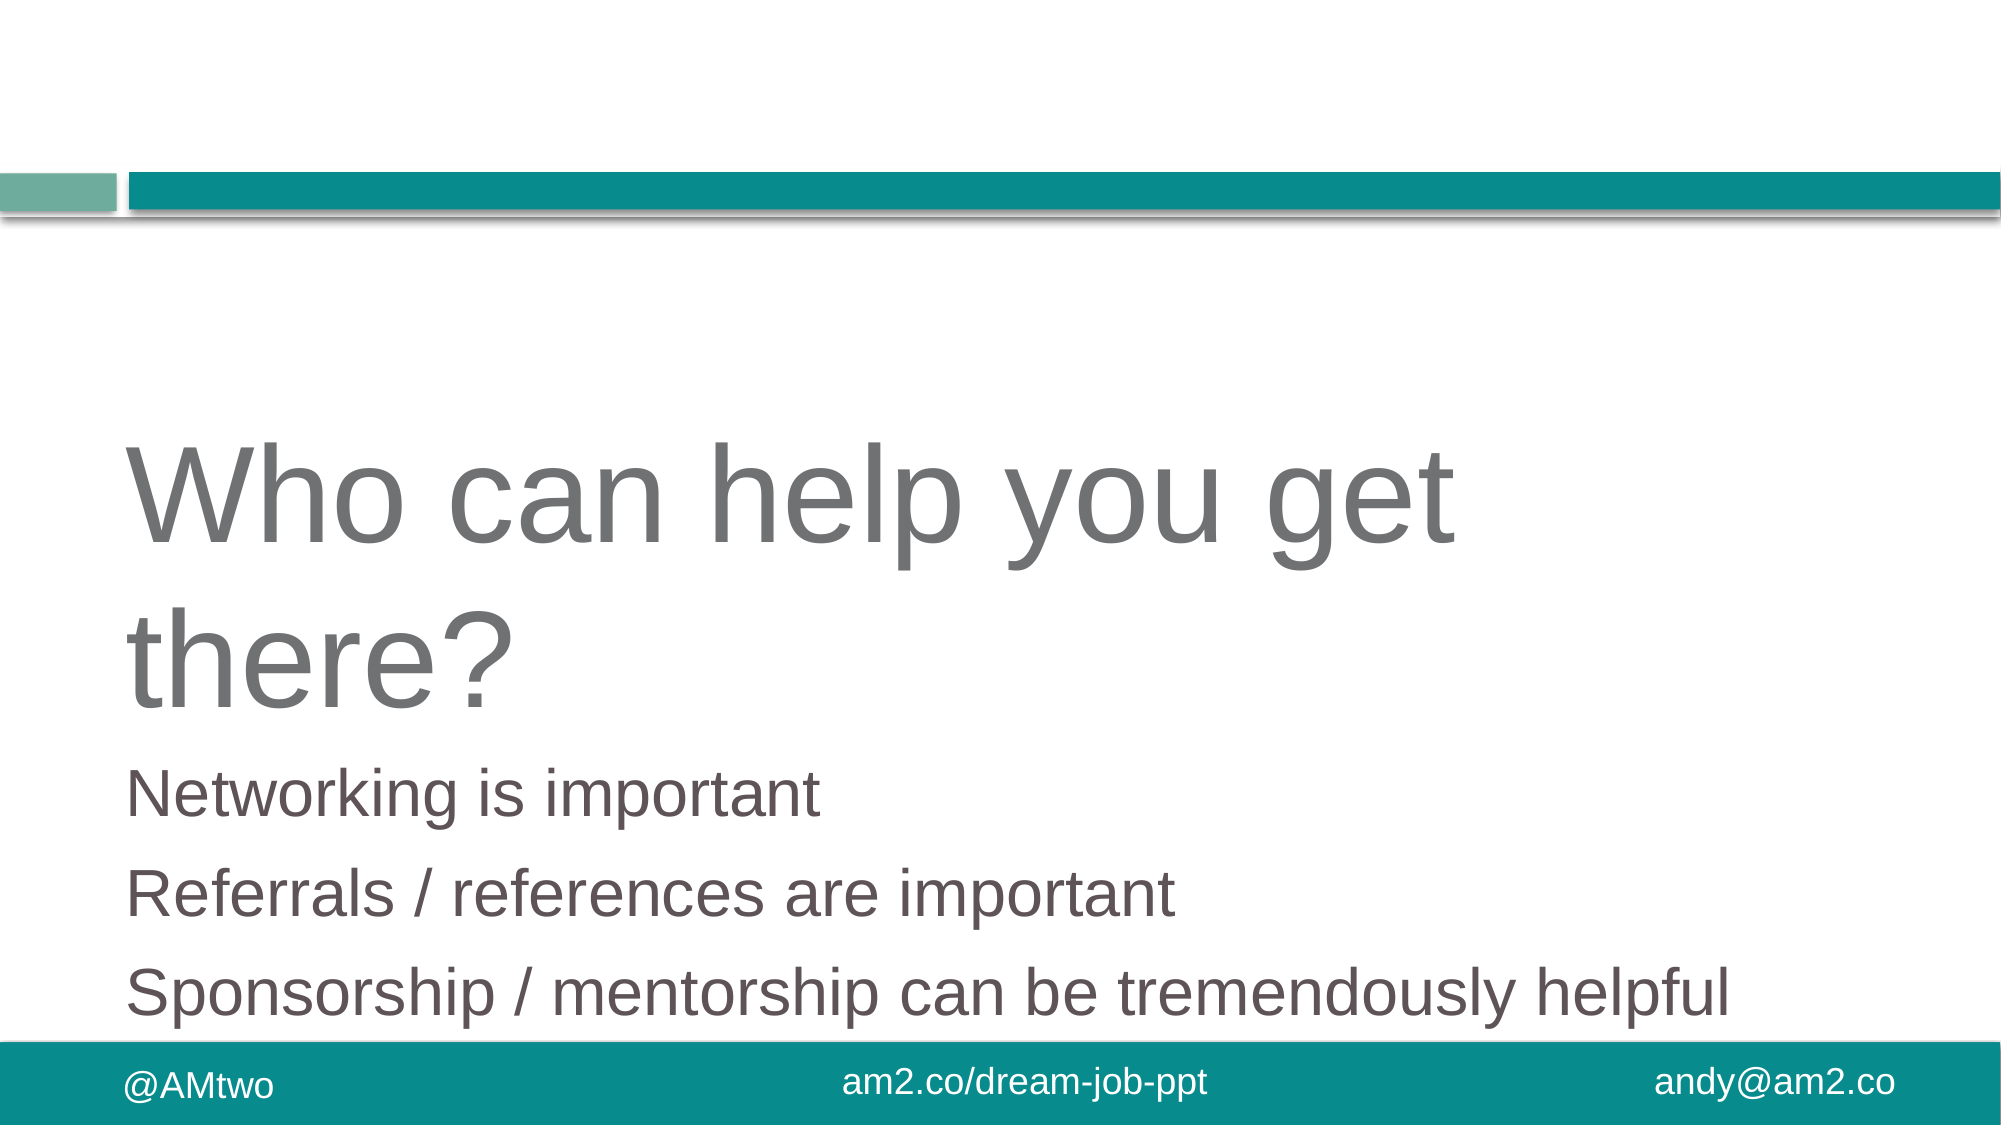

# Who can help you get there?
Networking is important
Referrals / references are important
Sponsorship / mentorship can be tremendously helpful